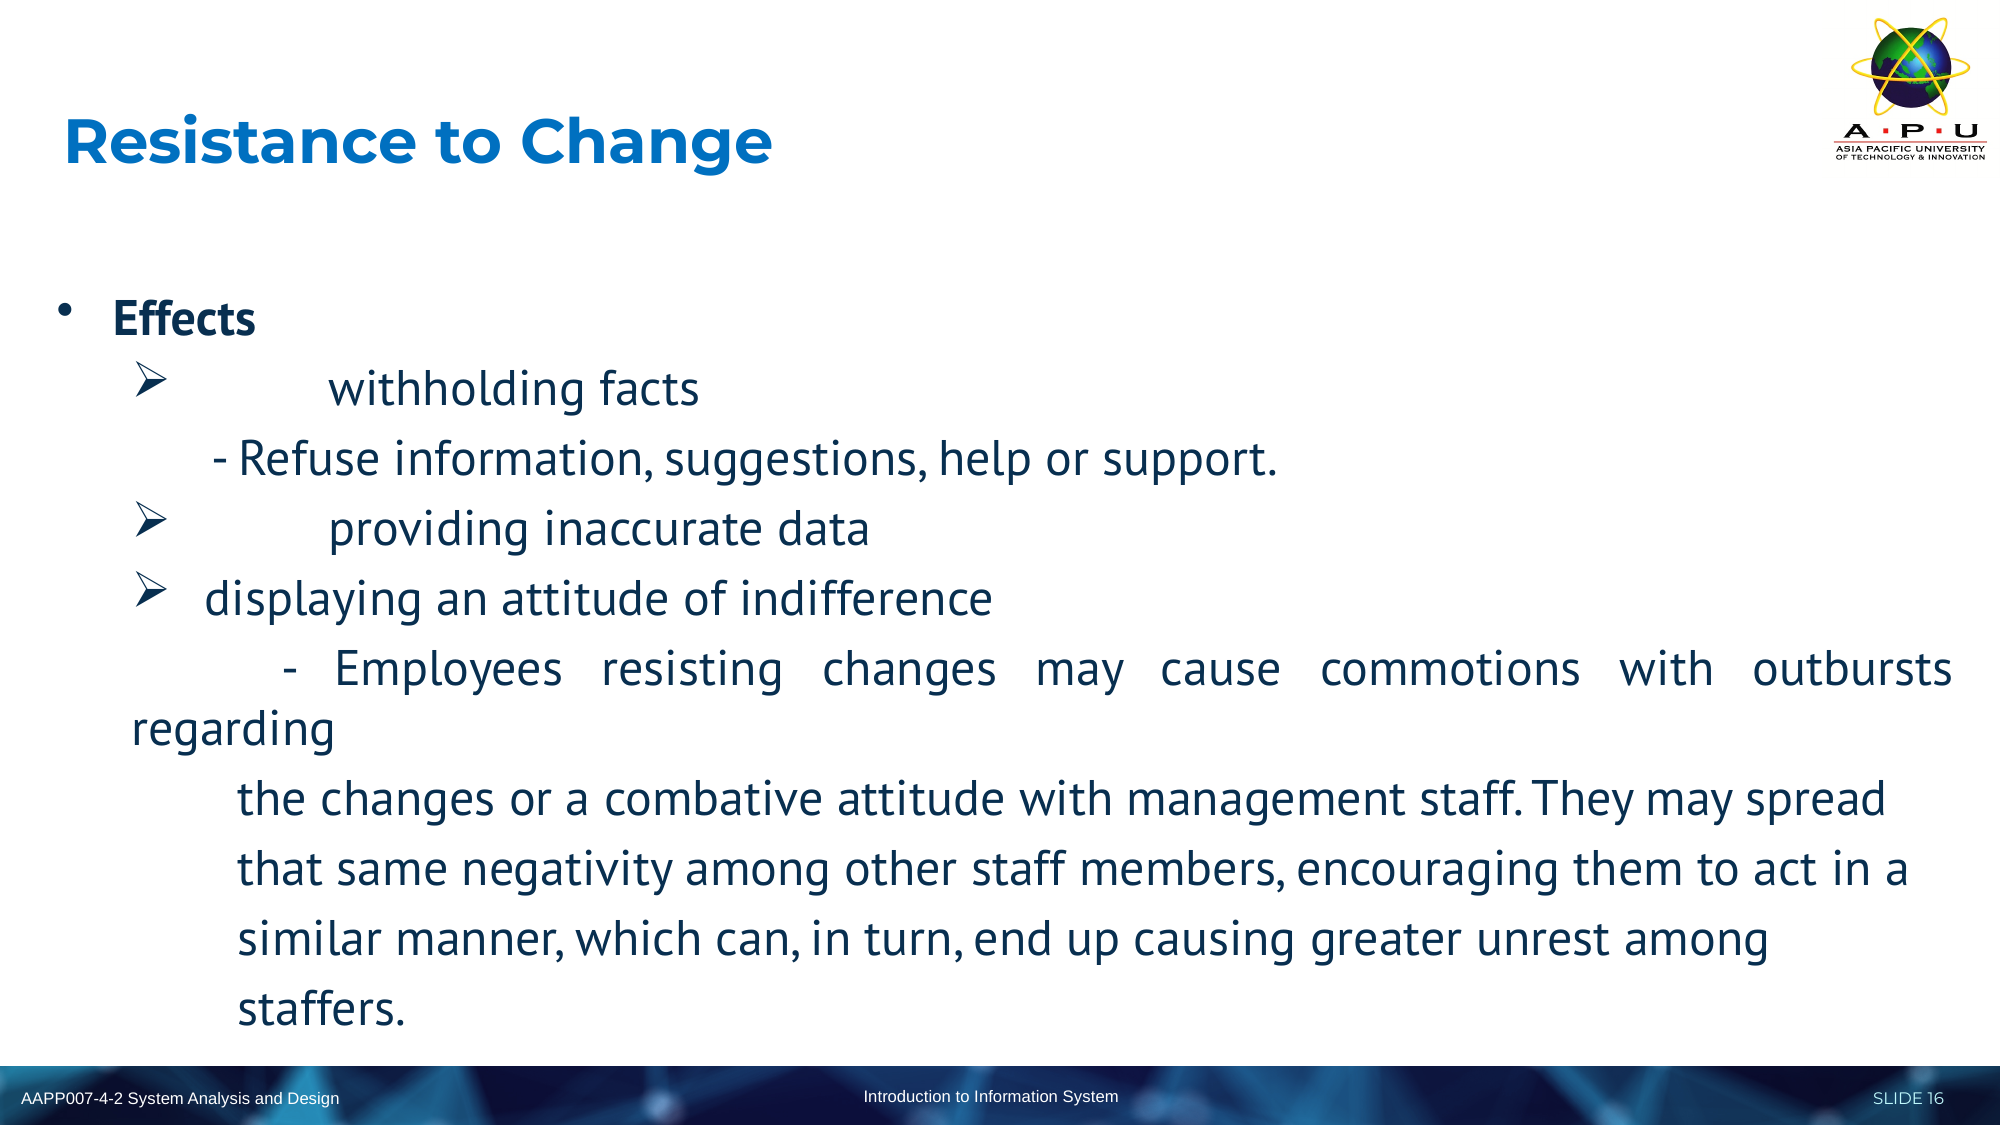

# Resistance to Change
Effects
 	withholding facts
      - Refuse information, suggestions, help or support.
 	providing inaccurate data
  displaying an attitude of indifference
	- Employees resisting changes may cause commotions with outbursts regarding
        the changes or a combative attitude with management staff. They may spread
        that same negativity among other staff members, encouraging them to act in a
        similar manner, which can, in turn, end up causing greater unrest among
        staffers.